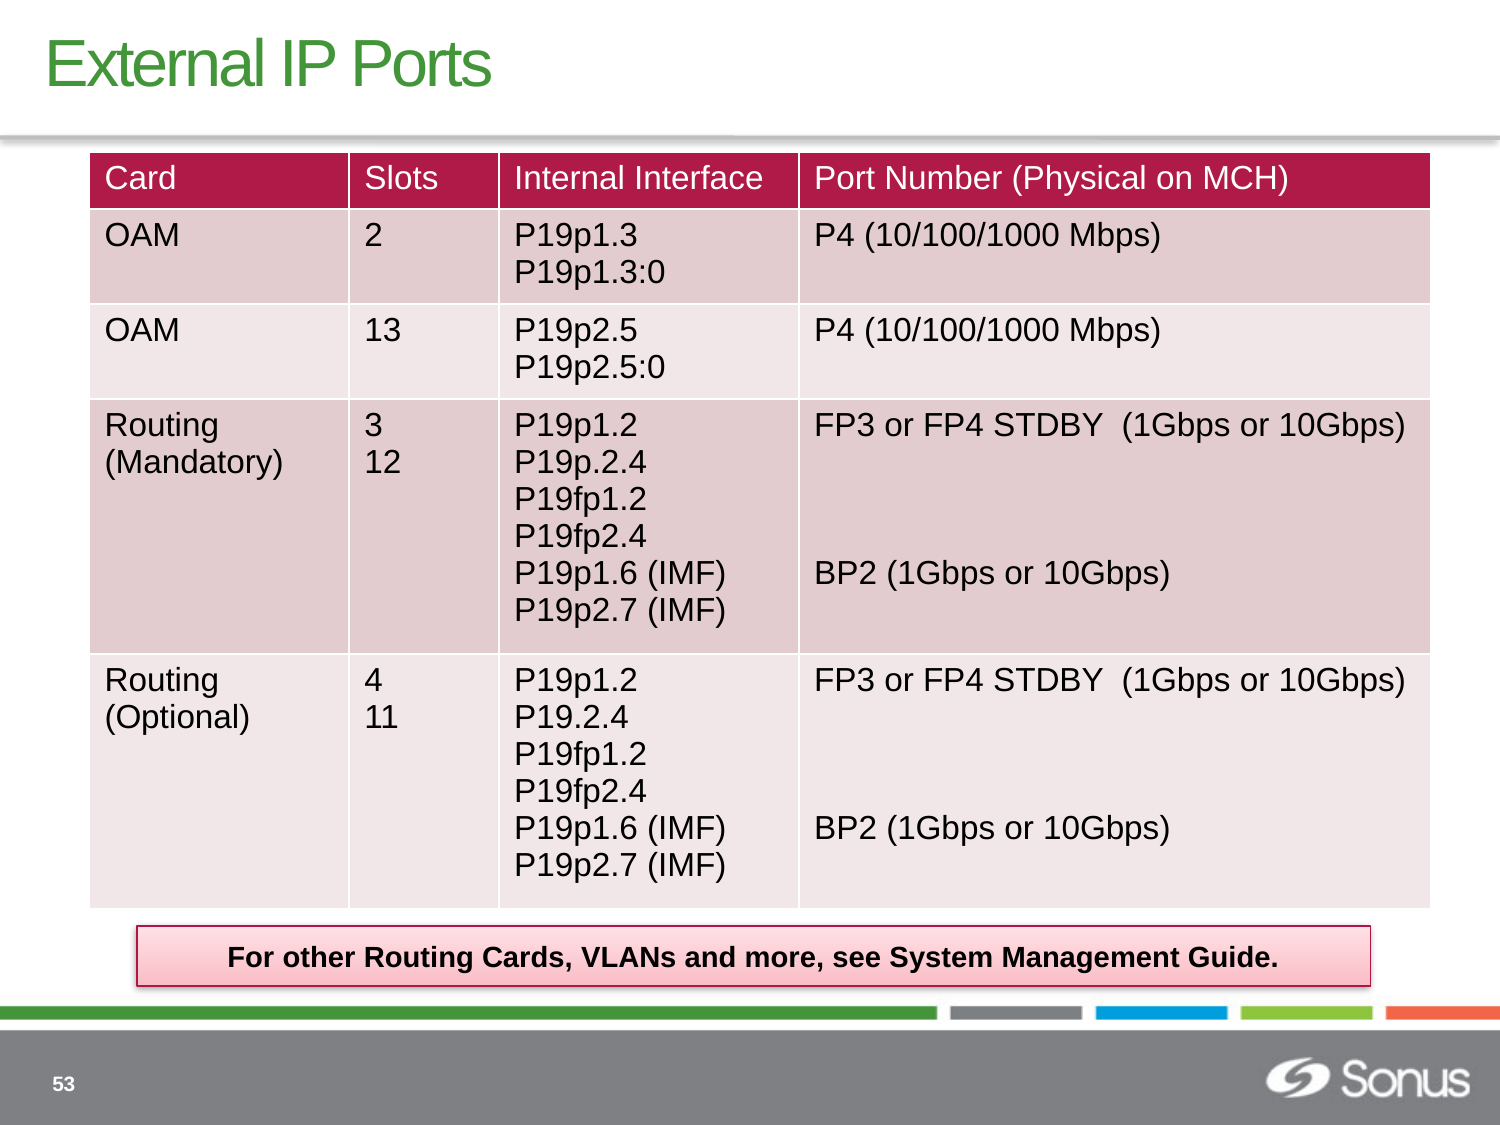

# External IP Ports
| Card | Slots | Internal Interface | Port Number (Physical on MCH) |
| --- | --- | --- | --- |
| OAM | 2 | P19p1.3 P19p1.3:0 | P4 (10/100/1000 Mbps) |
| OAM | 13 | P19p2.5 P19p2.5:0 | P4 (10/100/1000 Mbps) |
| Routing (Mandatory) | 3 12 | P19p1.2 P19p.2.4 P19fp1.2 P19fp2.4 P19p1.6 (IMF) P19p2.7 (IMF) | FP3 or FP4 STDBY (1Gbps or 10Gbps) BP2 (1Gbps or 10Gbps) |
| Routing (Optional) | 4 11 | P19p1.2 P19.2.4 P19fp1.2 P19fp2.4 P19p1.6 (IMF) P19p2.7 (IMF) | FP3 or FP4 STDBY (1Gbps or 10Gbps) BP2 (1Gbps or 10Gbps) |
For other Routing Cards, VLANs and more, see System Management Guide.